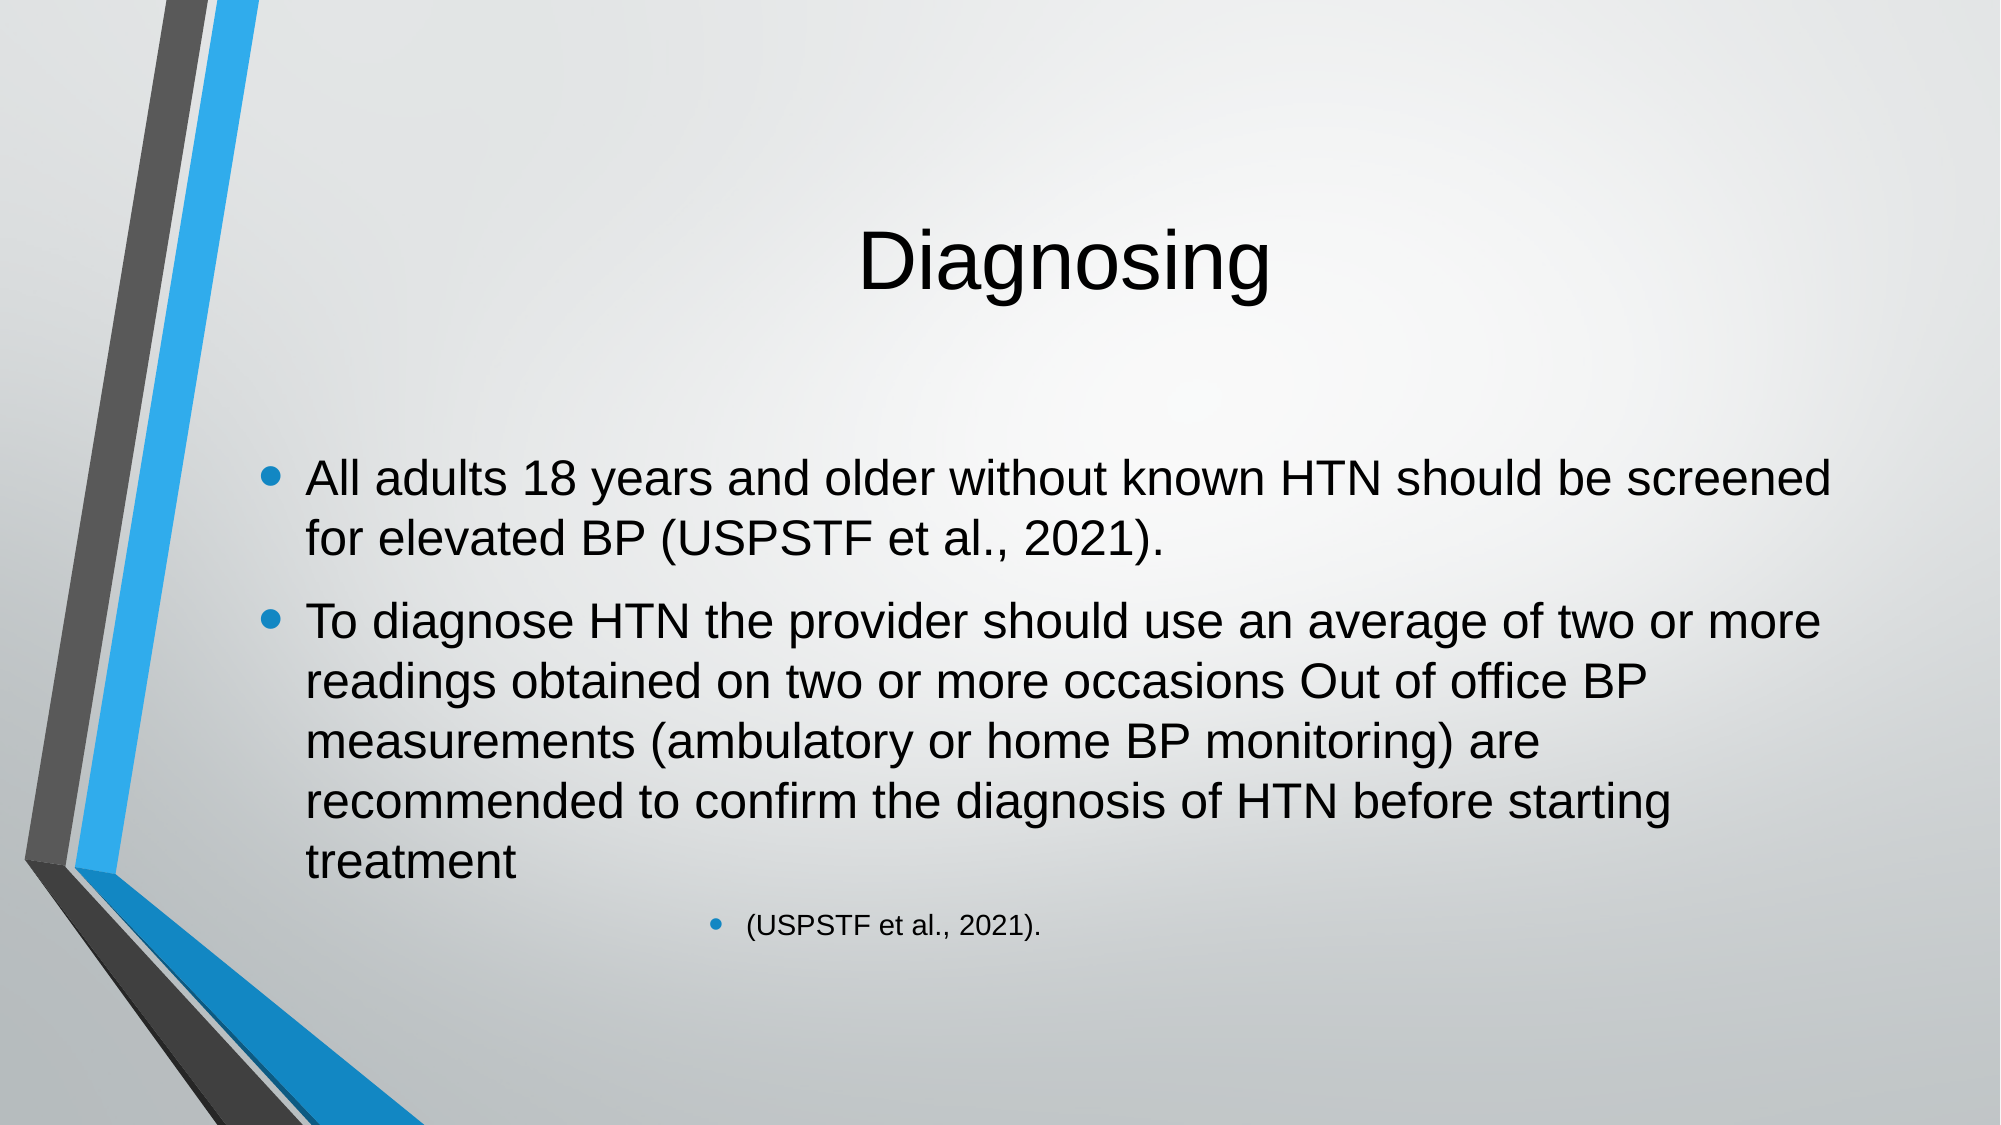

# Diagnosing
All adults 18 years and older without known HTN should be screened for elevated BP (USPSTF et al., 2021).
To diagnose HTN the provider should use an average of two or more readings obtained on two or more occasions Out of office BP measurements (ambulatory or home BP monitoring) are recommended to confirm the diagnosis of HTN before starting treatment
(USPSTF et al., 2021).